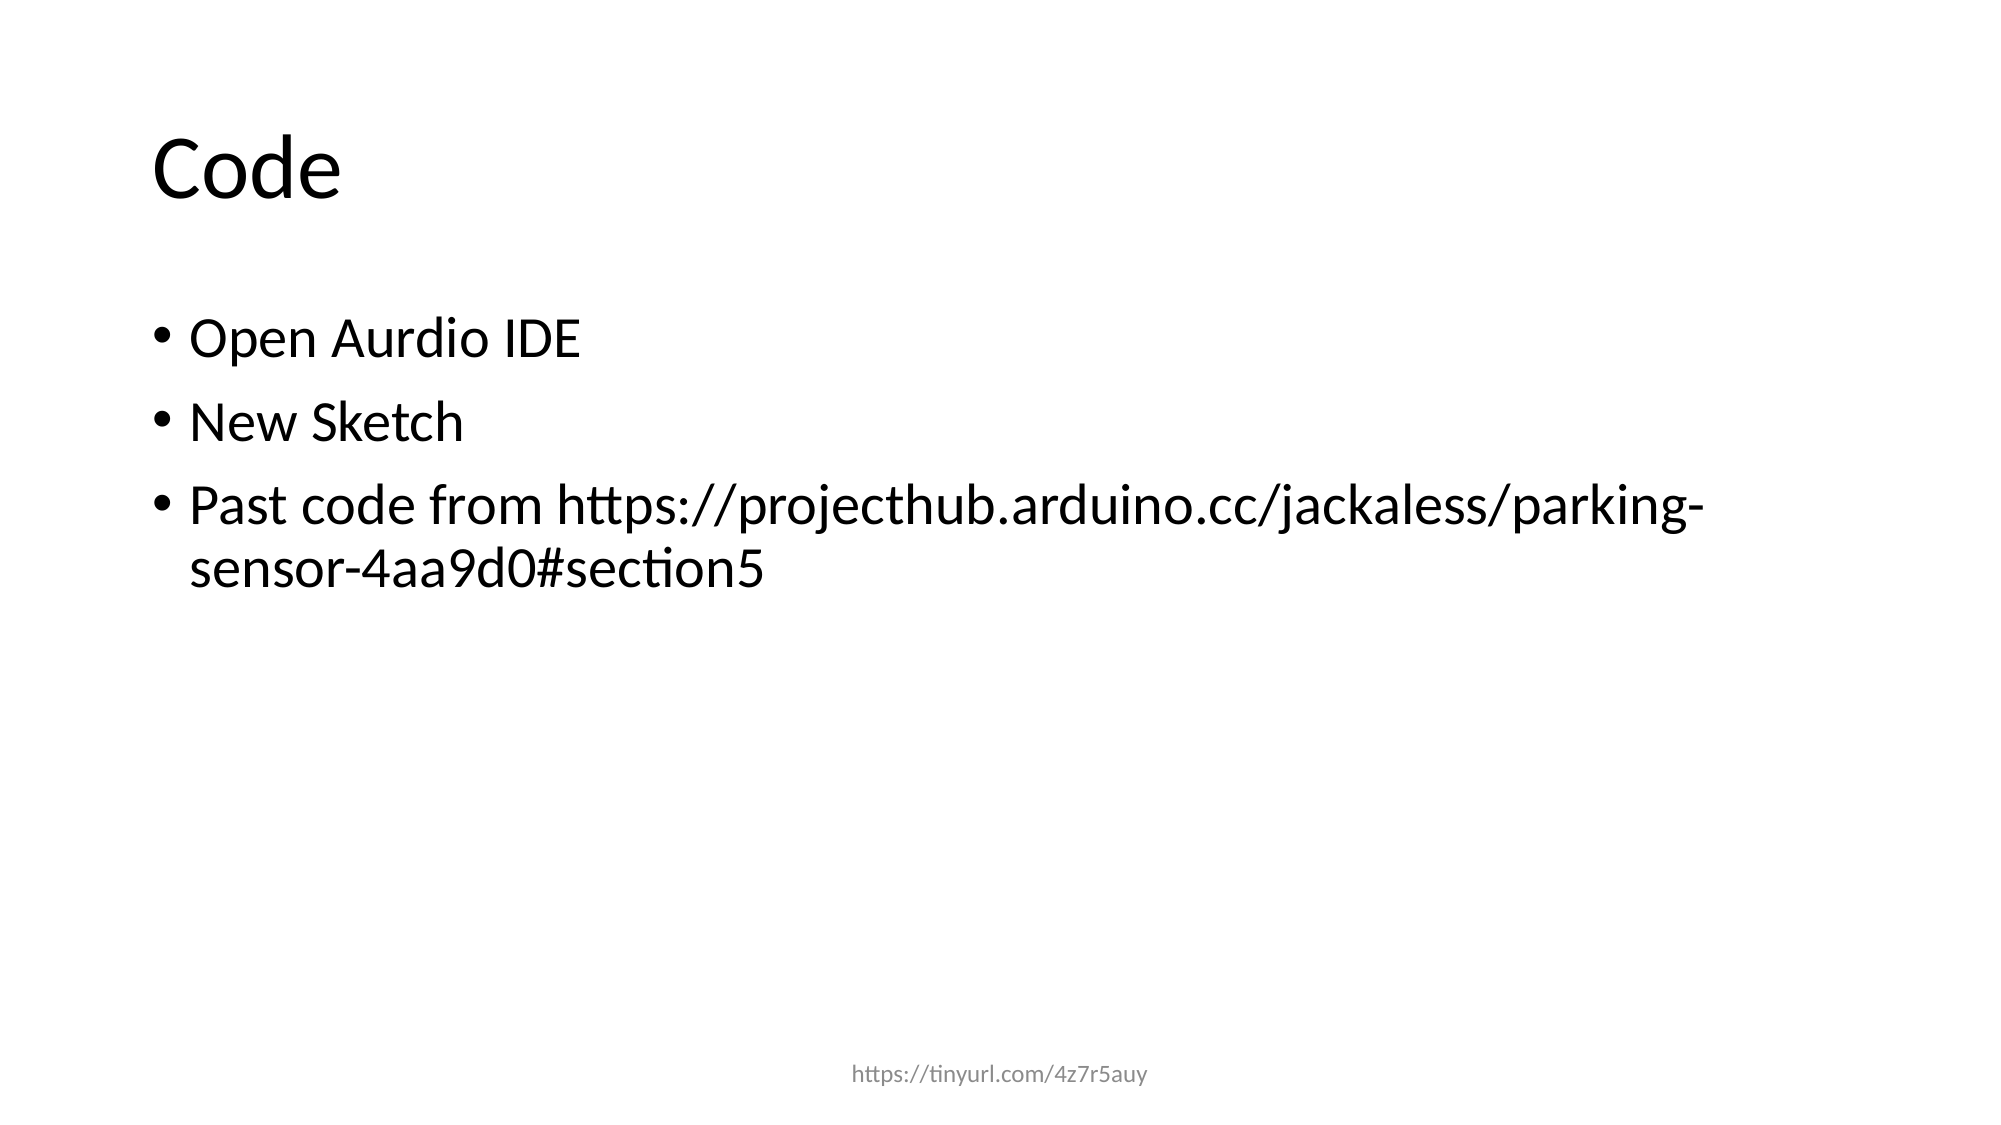

# Code
Open Aurdio IDE
New Sketch
Past code from https://projecthub.arduino.cc/jackaless/parking-sensor-4aa9d0#section5

https://tinyurl.com/4z7r5auy